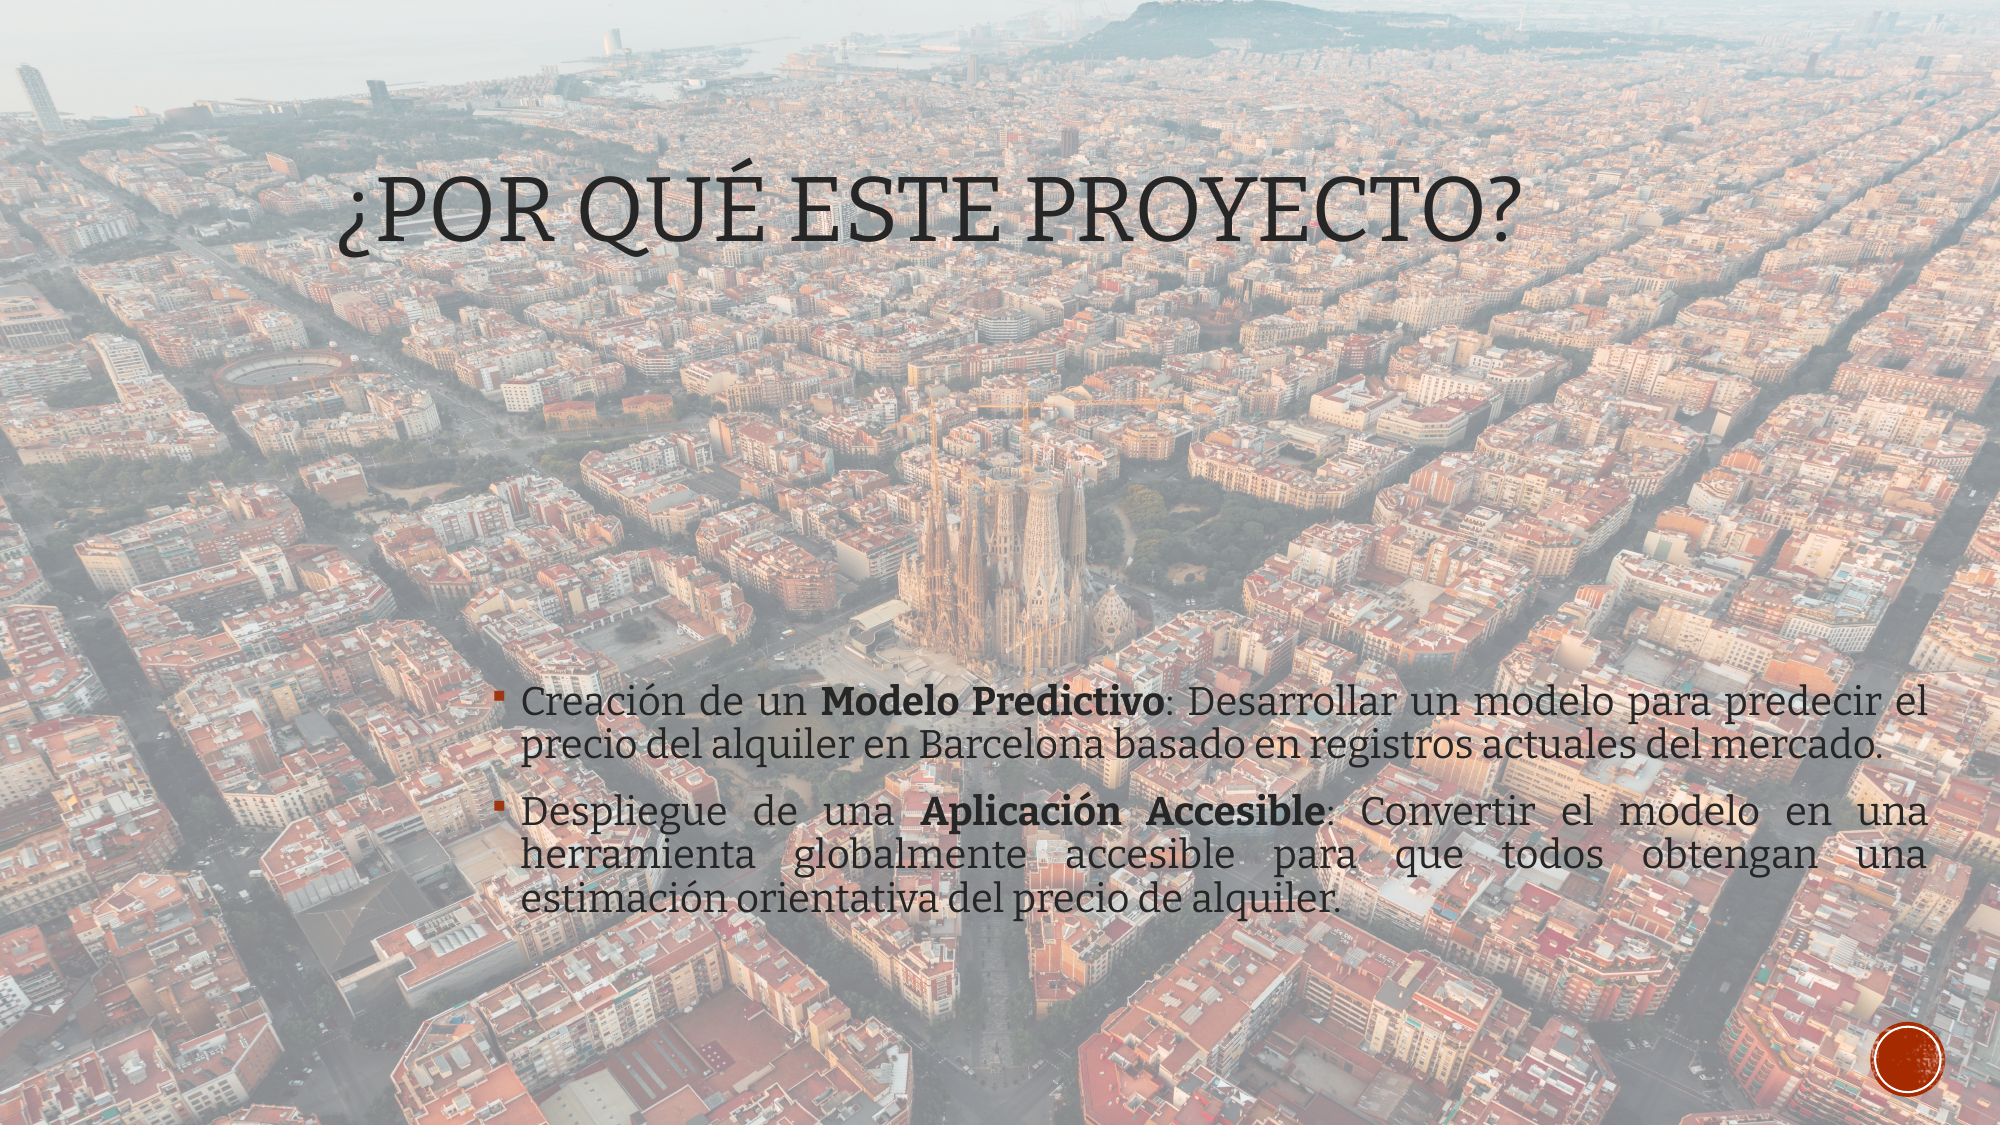

# ¿Por qué este Proyecto?

Creación de un Modelo Predictivo: Desarrollar un modelo para predecir el precio del alquiler en Barcelona basado en registros actuales del mercado.
Despliegue de una Aplicación Accesible: Convertir el modelo en una herramienta globalmente accesible para que todos obtengan una estimación orientativa del precio de alquiler.